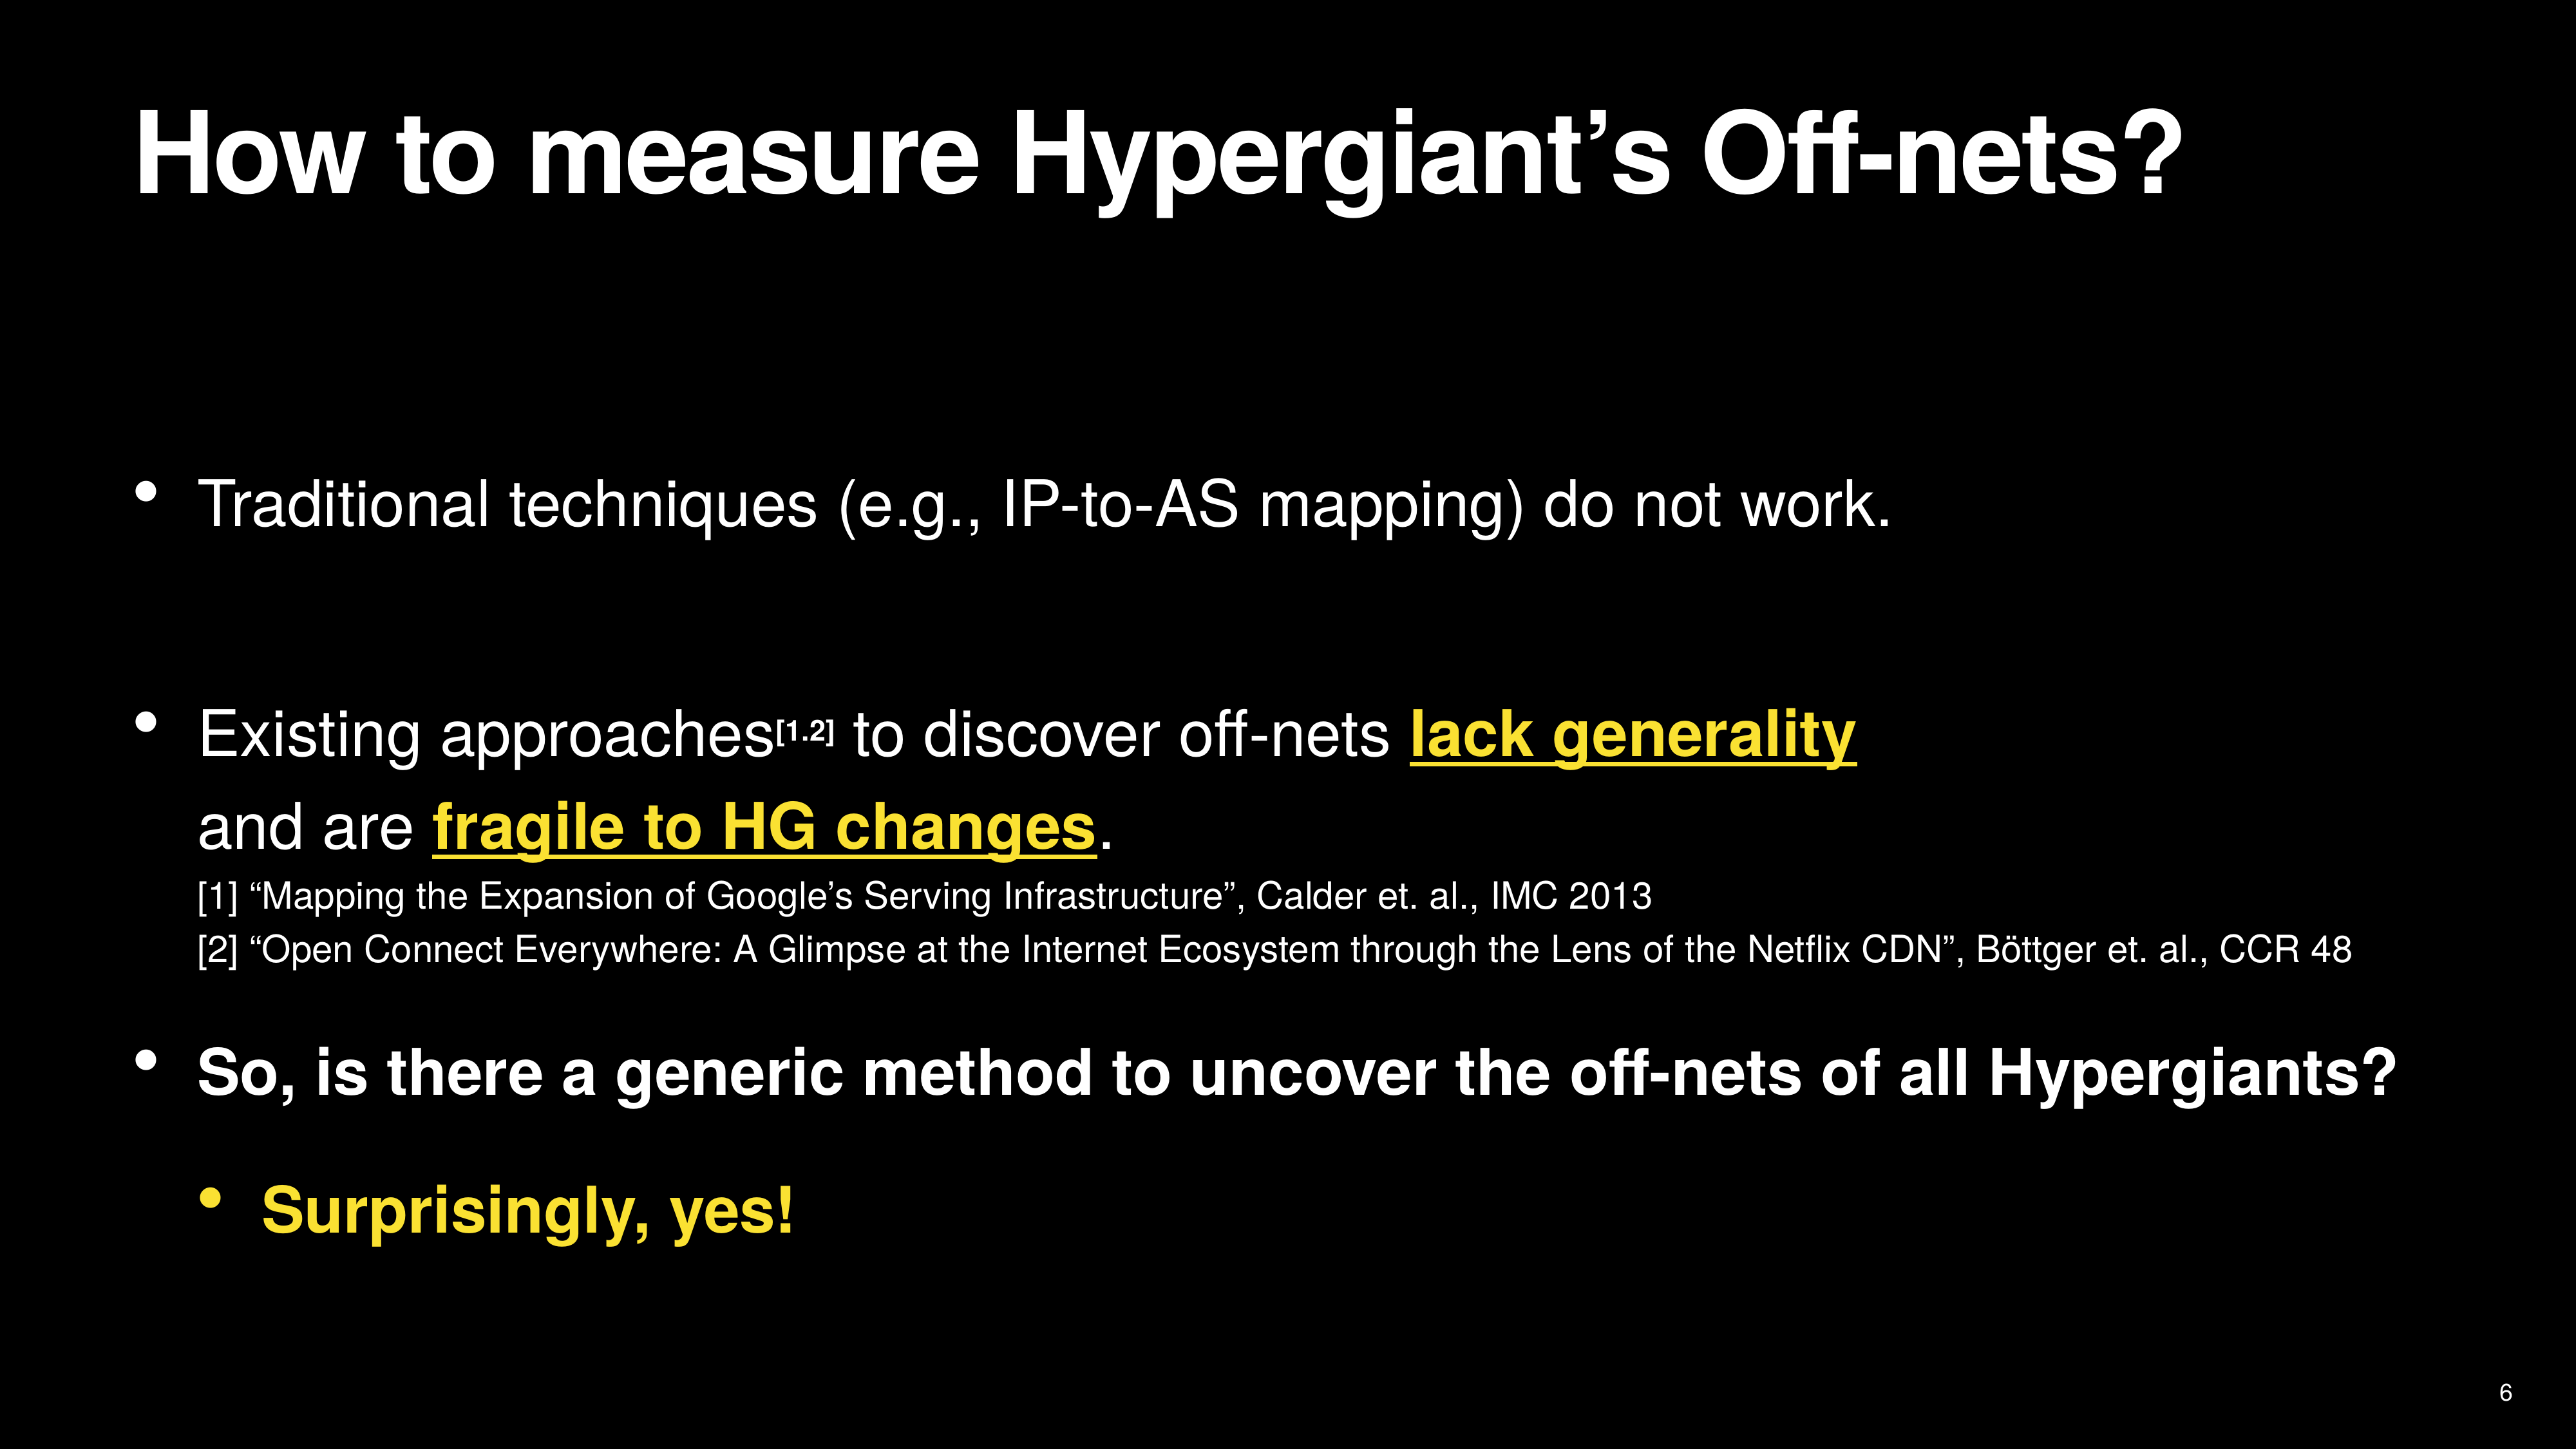

# How to measure Hypergiant’s Off-nets?
Traditional techniques (e.g., IP-to-AS mapping) do not work.
Existing approaches[1.2] to discover off-nets lack generality
and are fragile to HG changes.
[1] “Mapping the Expansion of Google’s Serving Infrastructure”, Calder et. al., IMC 2013
[2] “Open Connect Everywhere: A Glimpse at the Internet Ecosystem through the Lens of the Netflix CDN”, Böttger et. al., CCR 48
So, is there a generic method to uncover the off-nets of all Hypergiants?
Surprisingly, yes!
6